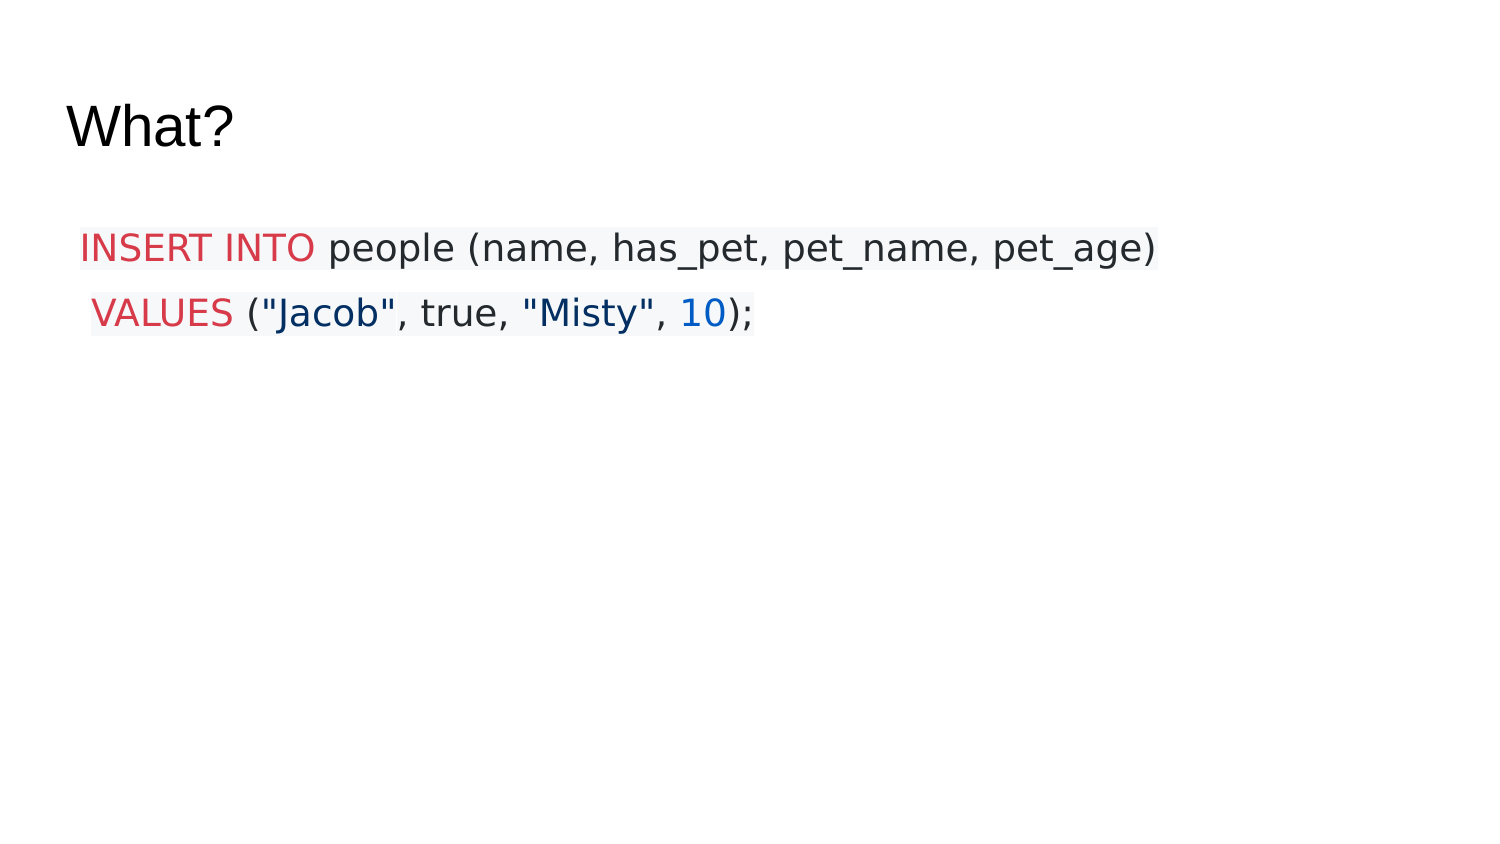

# What?
INSERT INTO people (name, has_pet, pet_name, pet_age)
VALUES ("Jacob", true, "Misty", 10);